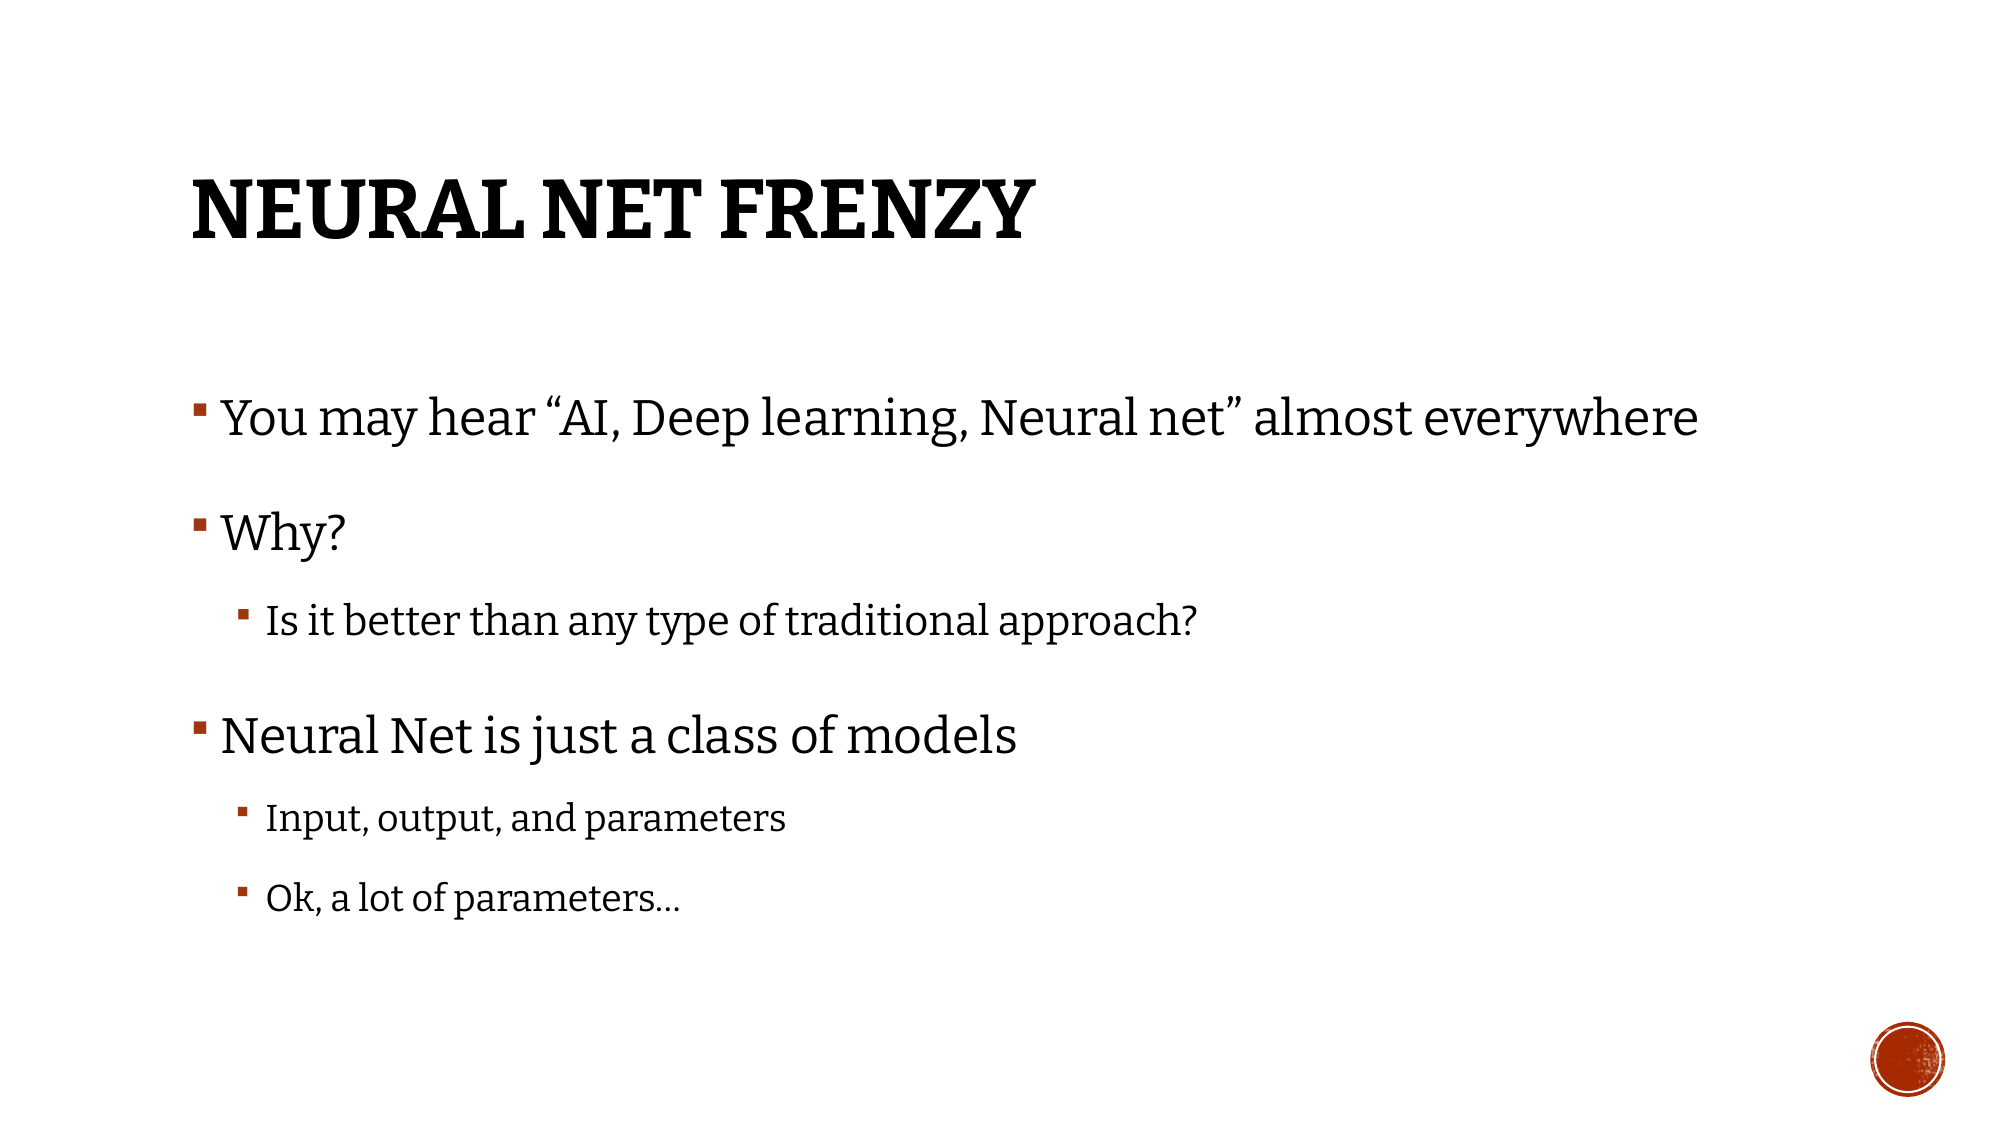

# Neural Net Frenzy
You may hear “AI, Deep learning, Neural net” almost everywhere
Why?
Is it better than any type of traditional approach?
Neural Net is just a class of models
Input, output, and parameters
Ok, a lot of parameters…